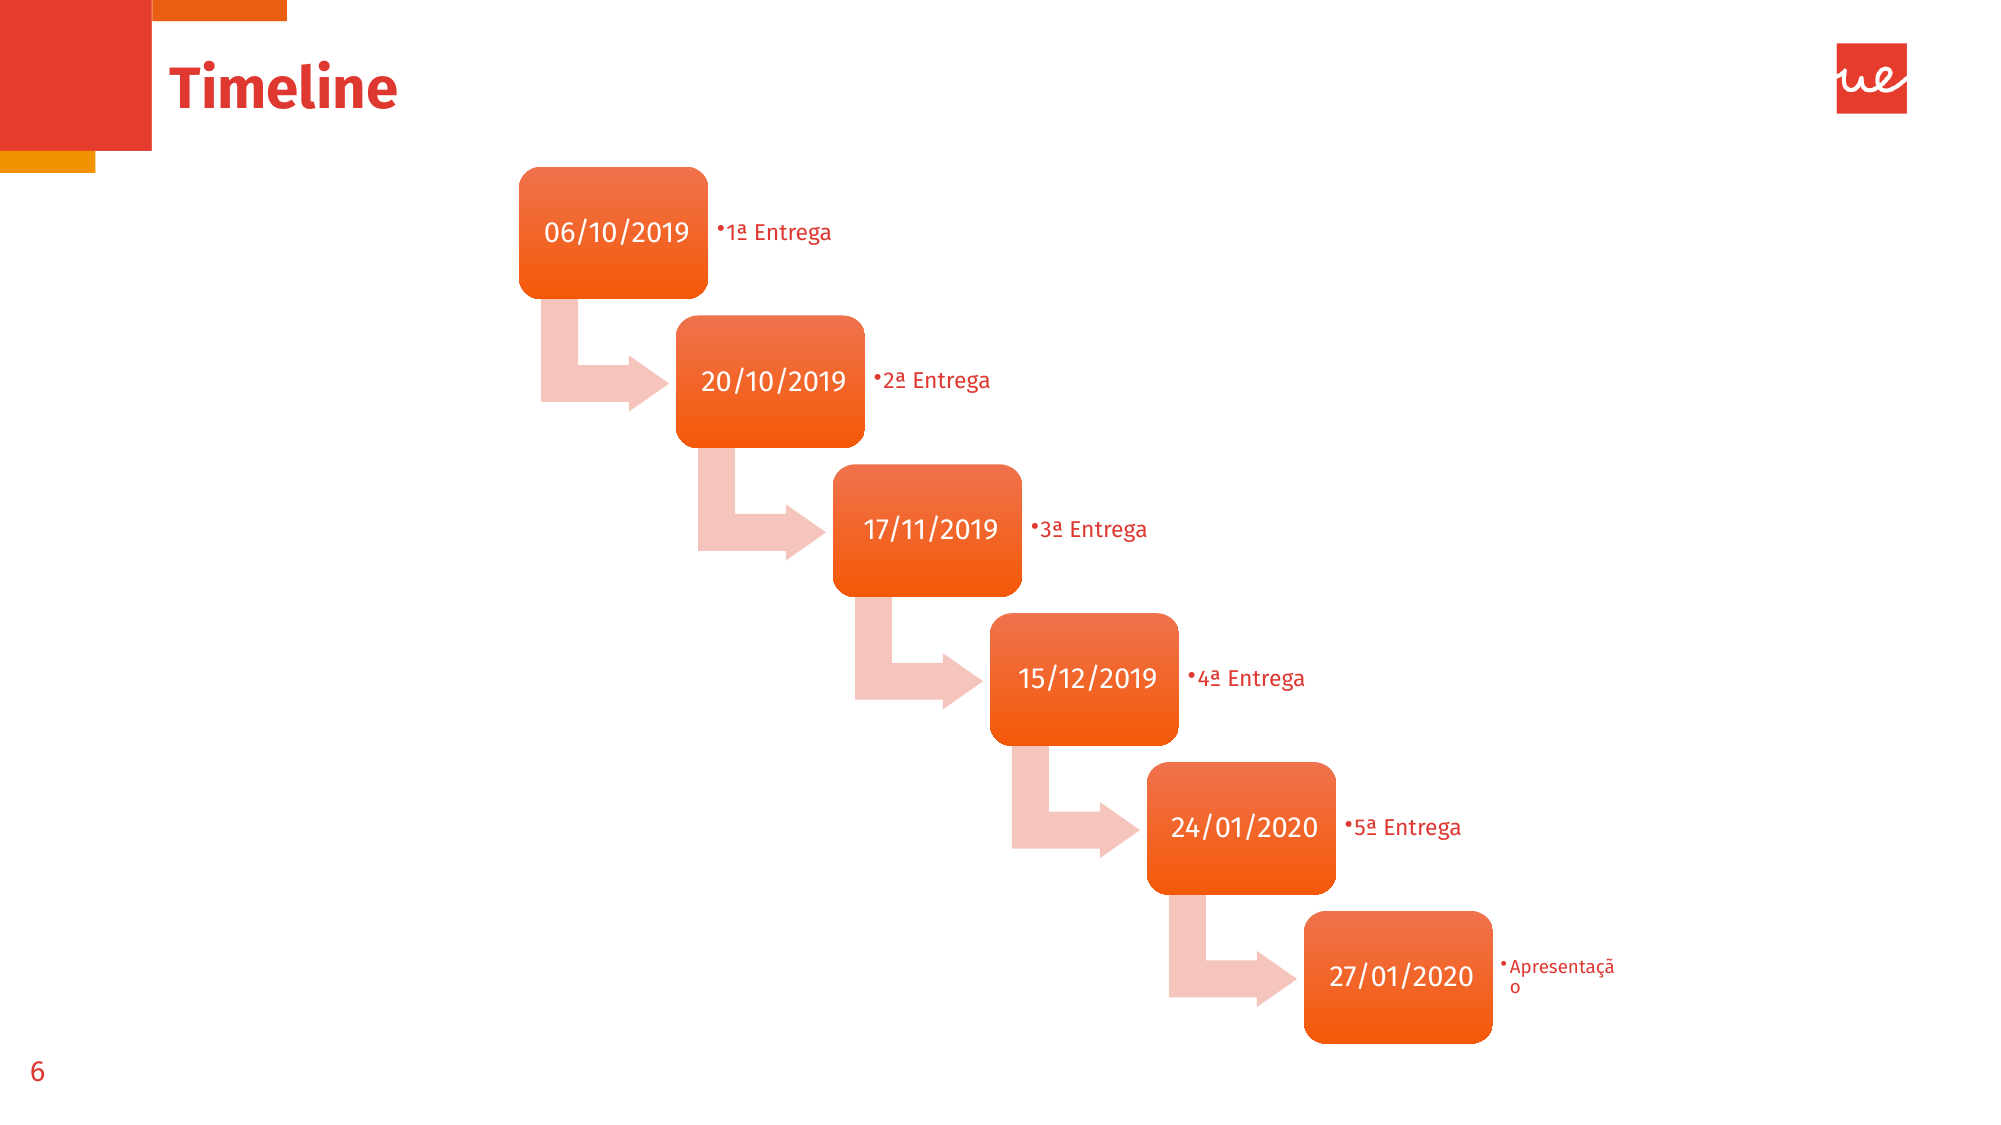

# Timeline
06/10/2019
1ª Entrega
20/10/2019
2ª Entrega
17/11/2019
3ª Entrega
15/12/2019
4ª Entrega
24/01/2020
5ª Entrega
27/01/2020
Apresentação
6